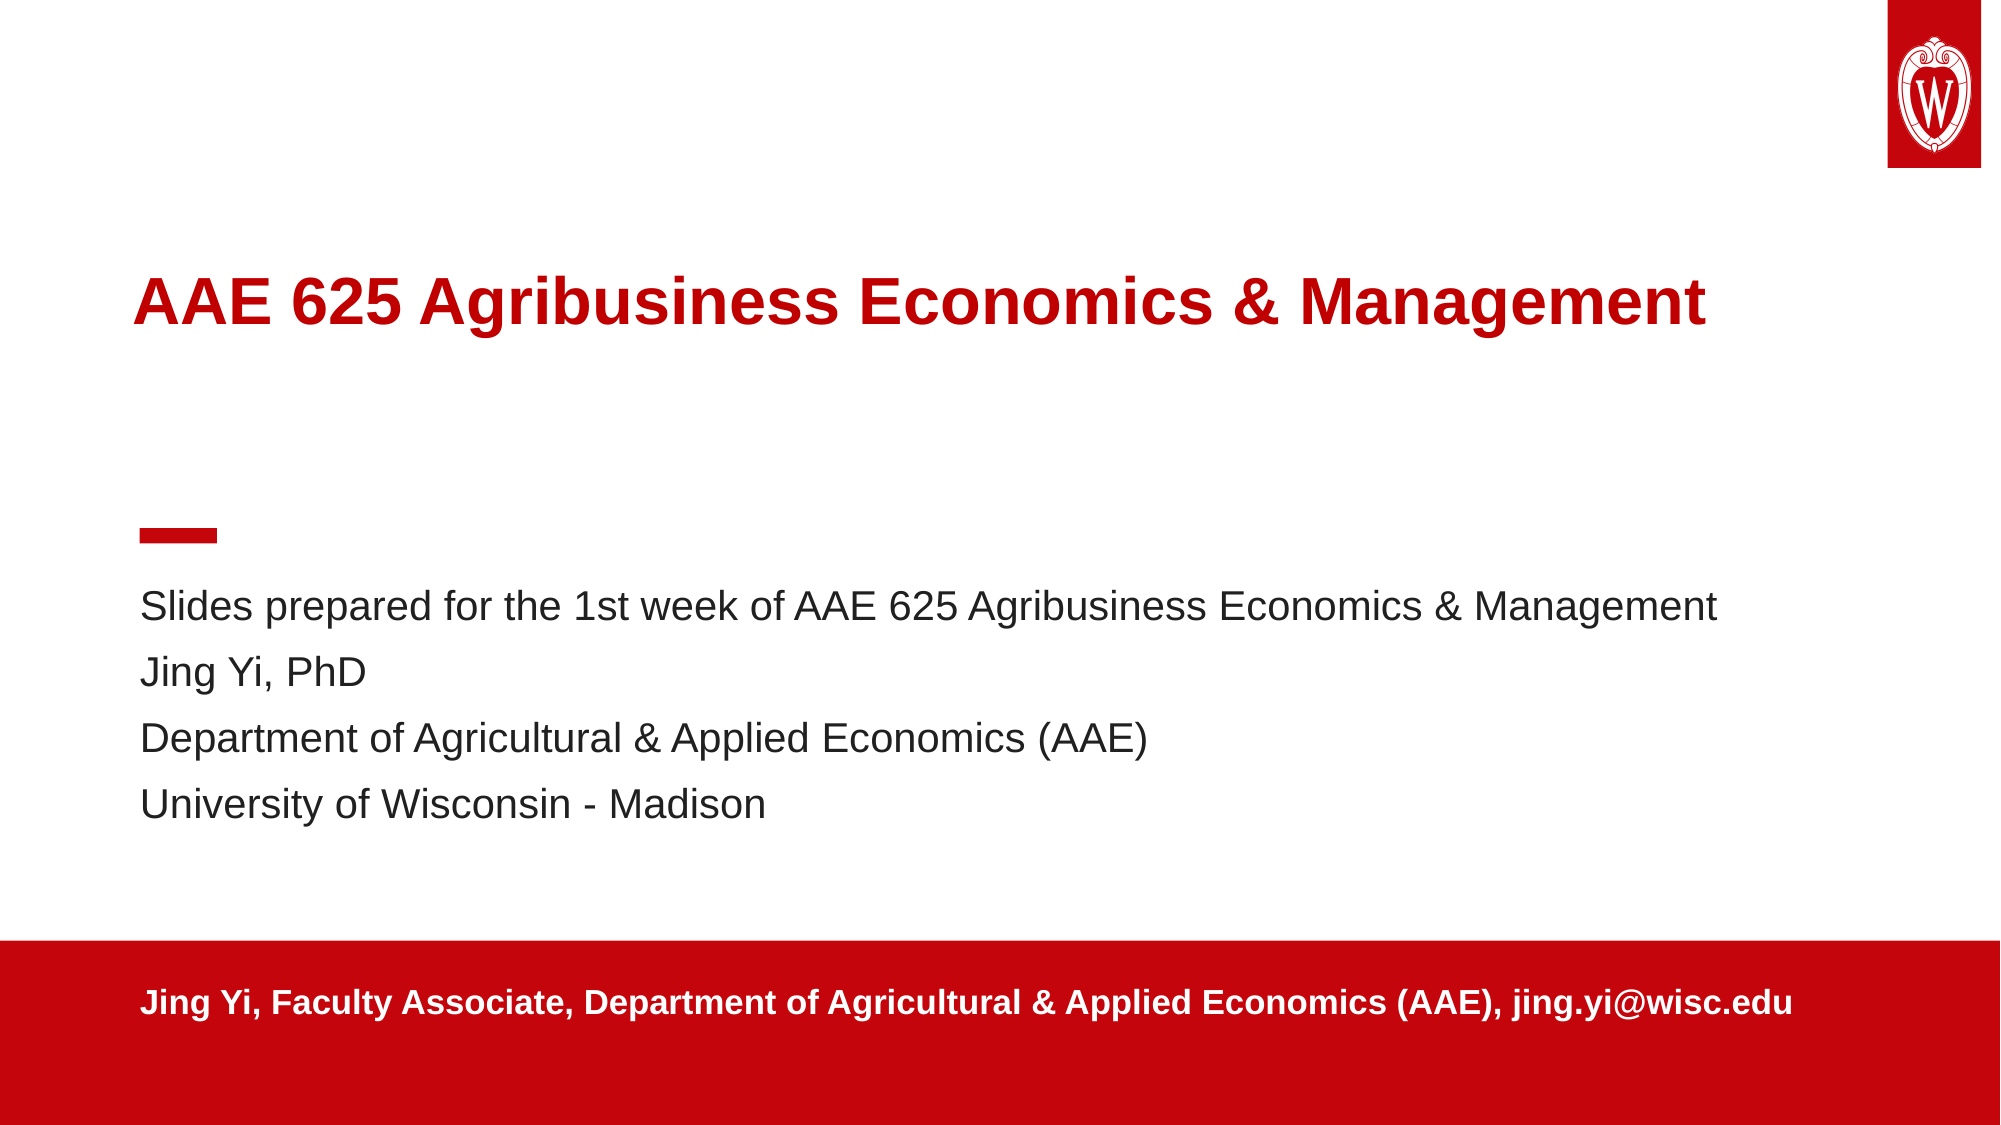

# AAE 625 Agribusiness Economics & Management
Slides prepared for the 1st week of AAE 625 Agribusiness Economics & Management
Jing Yi, PhD
Department of Agricultural & Applied Economics (AAE)
University of Wisconsin - Madison
Jing Yi, Faculty Associate, Department of Agricultural & Applied Economics (AAE), jing.yi@wisc.edu